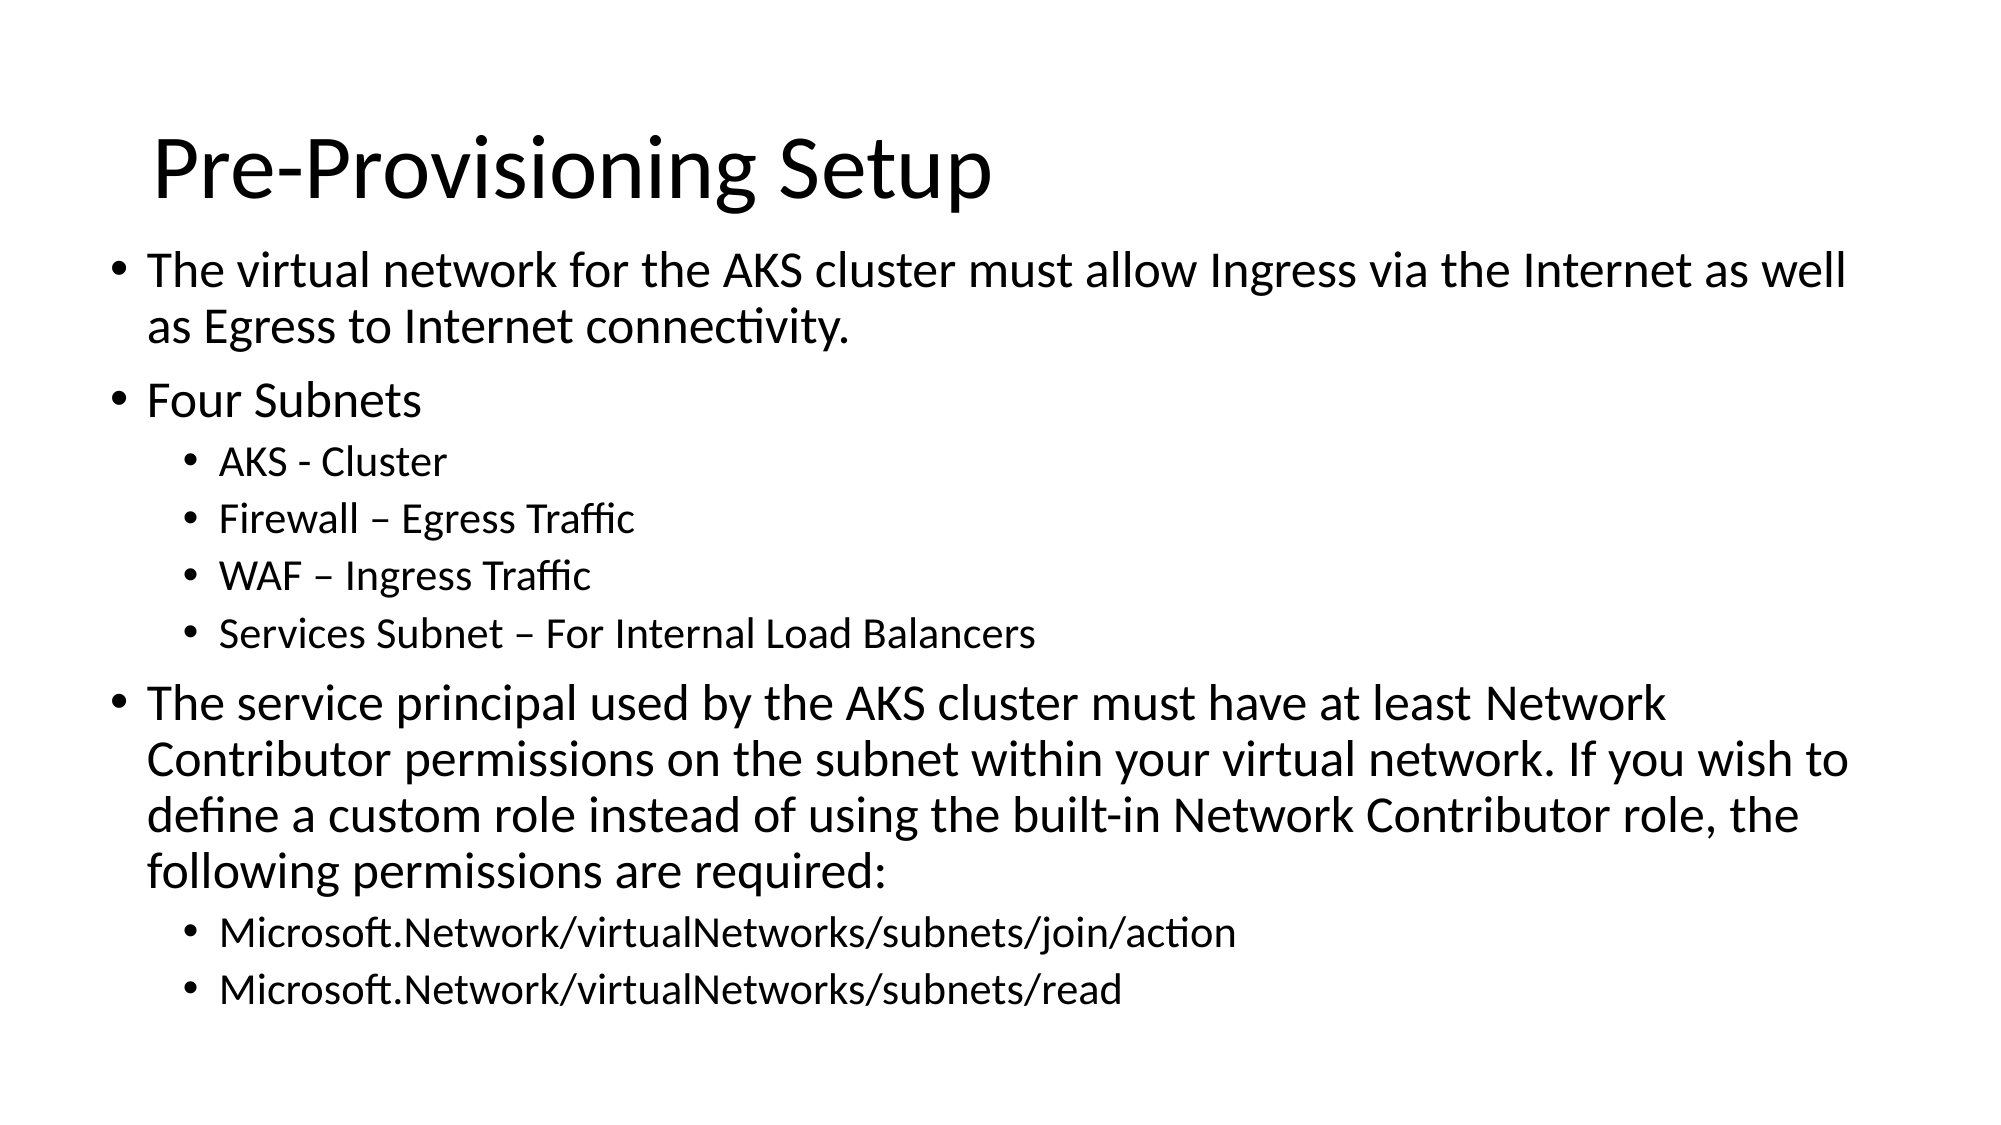

# Pre-Provisioning Setup
The virtual network for the AKS cluster must allow Ingress via the Internet as well as Egress to Internet connectivity.
Four Subnets
AKS - Cluster
Firewall – Egress Traffic
WAF – Ingress Traffic
Services Subnet – For Internal Load Balancers
The service principal used by the AKS cluster must have at least Network Contributor permissions on the subnet within your virtual network. If you wish to define a custom role instead of using the built-in Network Contributor role, the following permissions are required:
Microsoft.Network/virtualNetworks/subnets/join/action
Microsoft.Network/virtualNetworks/subnets/read